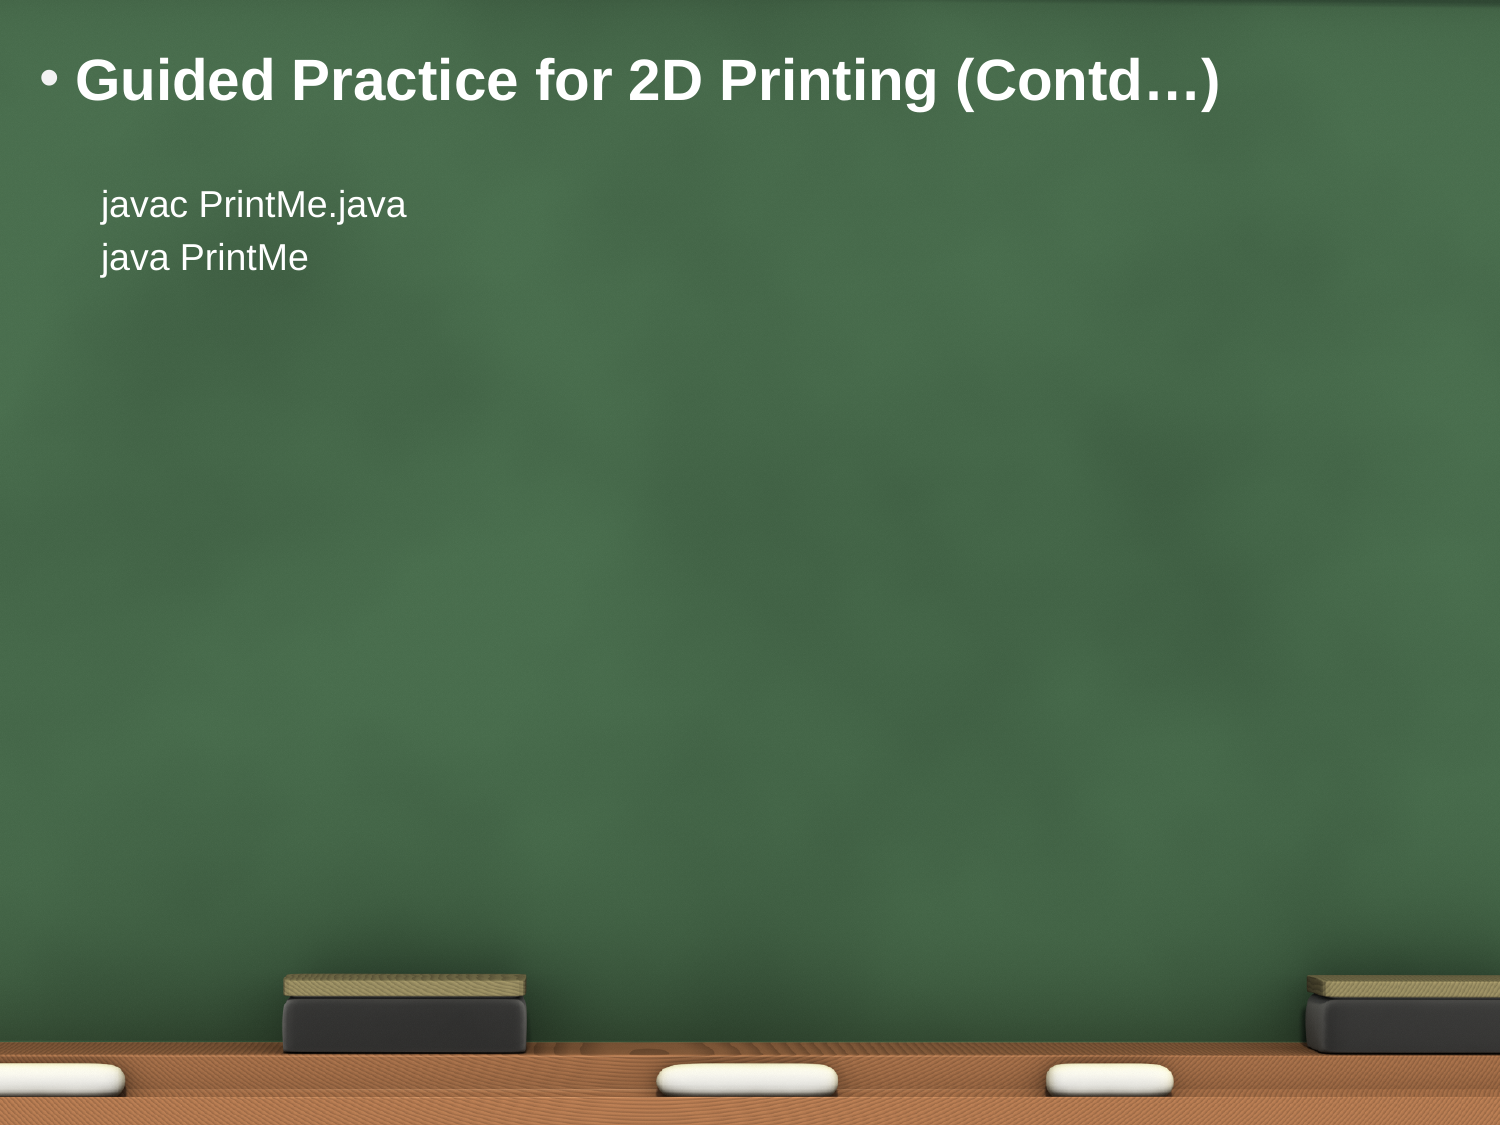

# Guided Practice for 2D Printing (Contd…)
javac PrintMe.java
java PrintMe